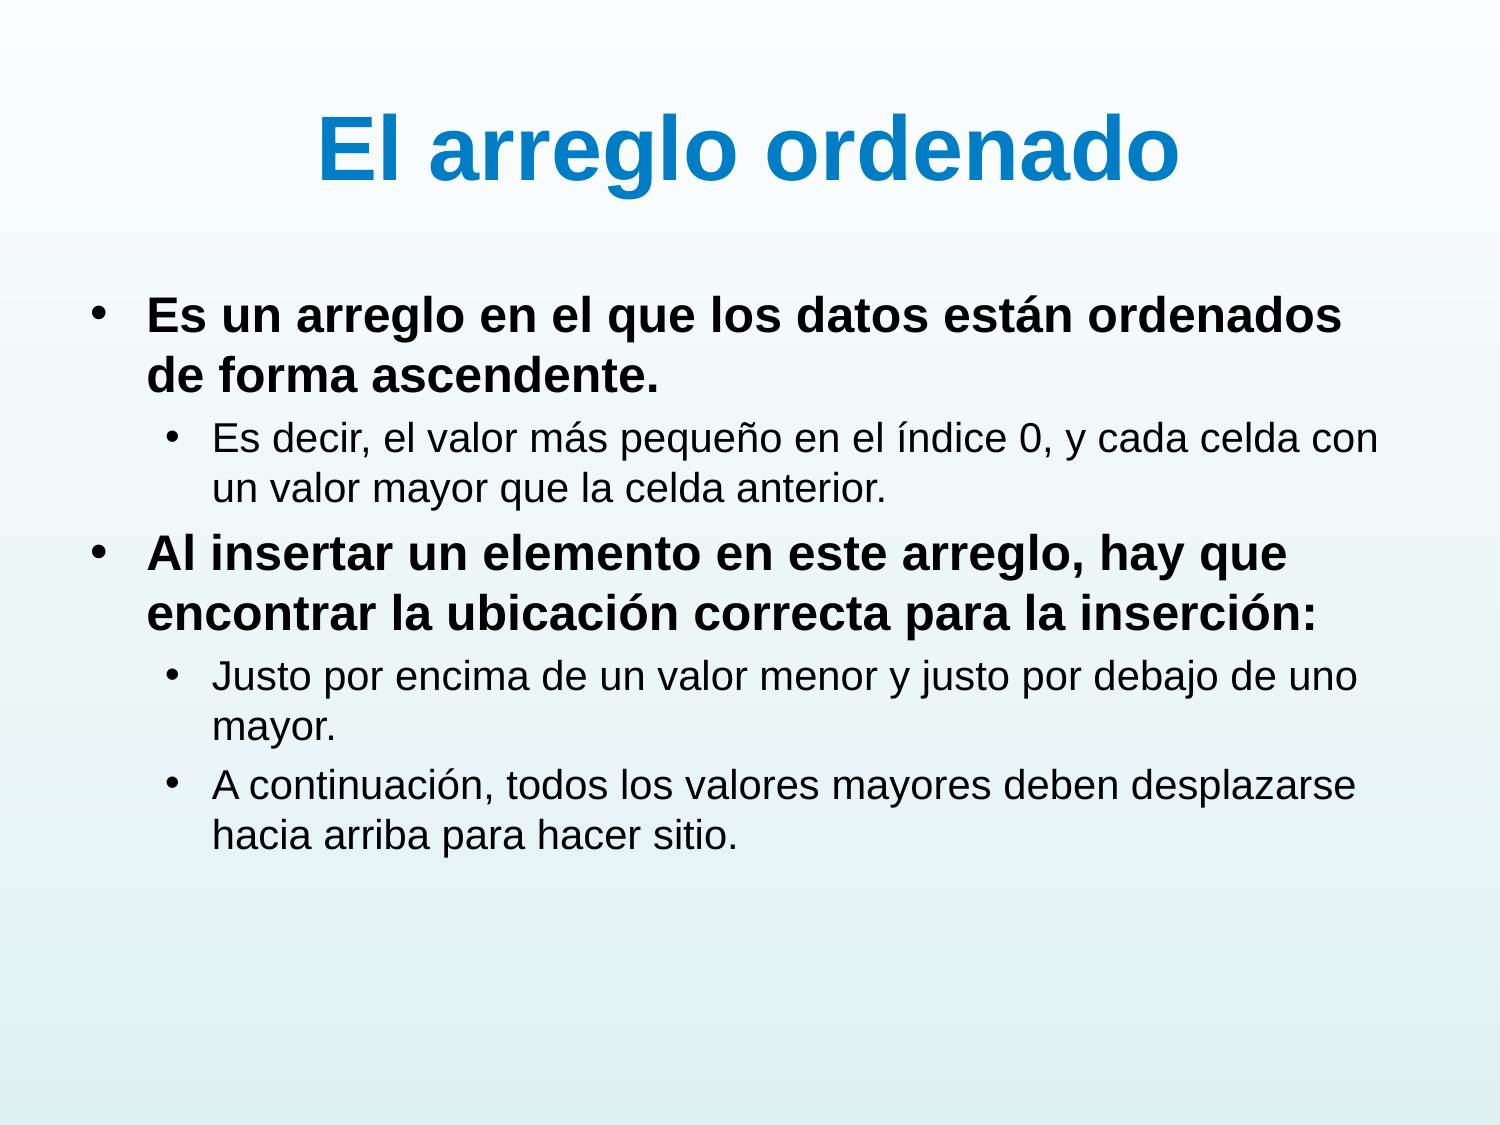

# El arreglo ordenado
Es un arreglo en el que los datos están ordenados de forma ascendente.
Es decir, el valor más pequeño en el índice 0, y cada celda con un valor mayor que la celda anterior.
Al insertar un elemento en este arreglo, hay que encontrar la ubicación correcta para la inserción:
Justo por encima de un valor menor y justo por debajo de uno mayor.
A continuación, todos los valores mayores deben desplazarse hacia arriba para hacer sitio.